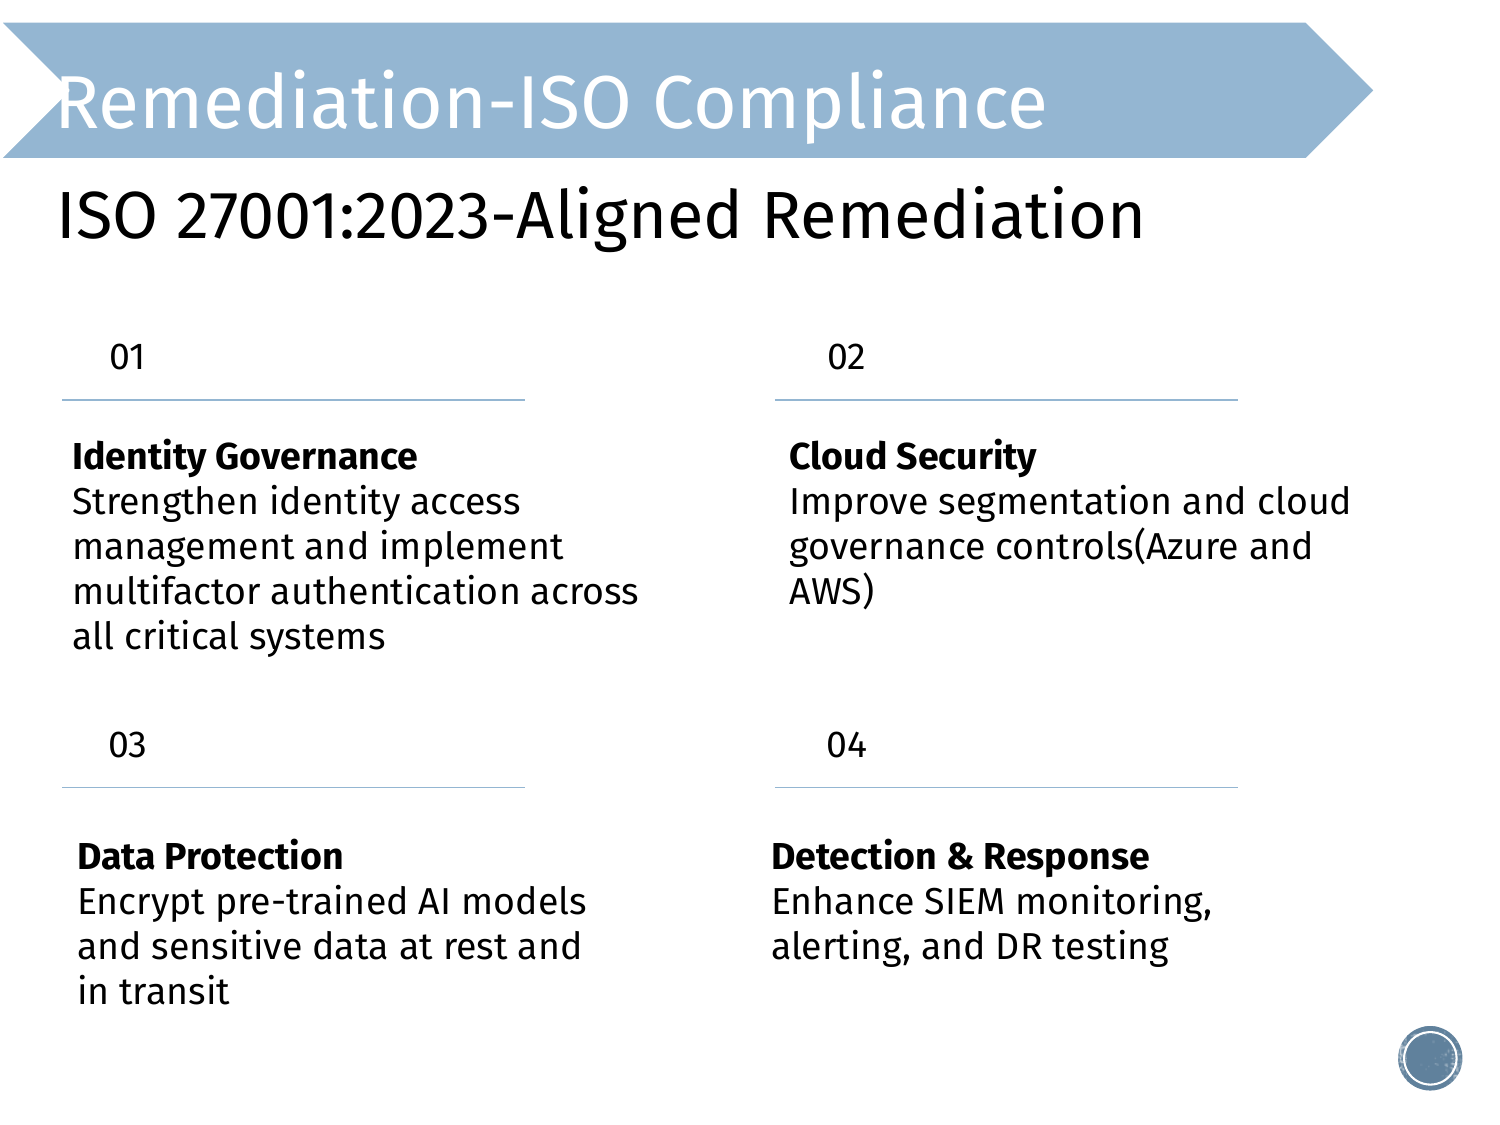

Remediation-ISO Compliance
ISO 27001:2023-Aligned Remediation
01
02
Identity Governance
Strengthen identity access management and implement multifactor authentication across all critical systems
Cloud Security
Improve segmentation and cloud governance controls(Azure and AWS)
03
04
Data Protection
Encrypt pre-trained AI models and sensitive data at rest and in transit
Detection & Response
Enhance SIEM monitoring, alerting, and DR testing